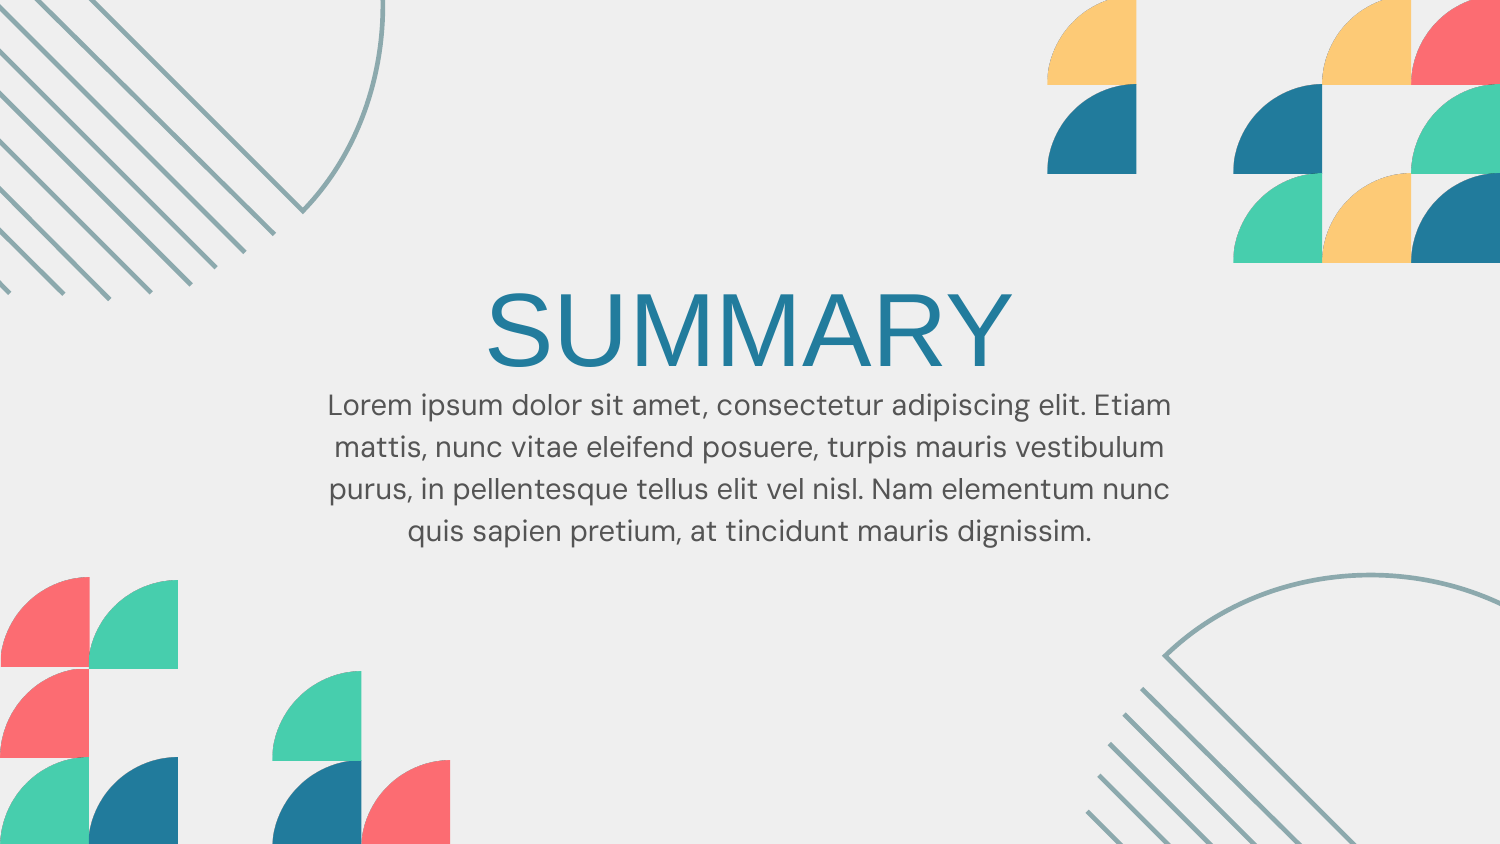

SUMMARY
Lorem ipsum dolor sit amet, consectetur adipiscing elit. Etiam mattis, nunc vitae eleifend posuere, turpis mauris vestibulum purus, in pellentesque tellus elit vel nisl. Nam elementum nunc quis sapien pretium, at tincidunt mauris dignissim.